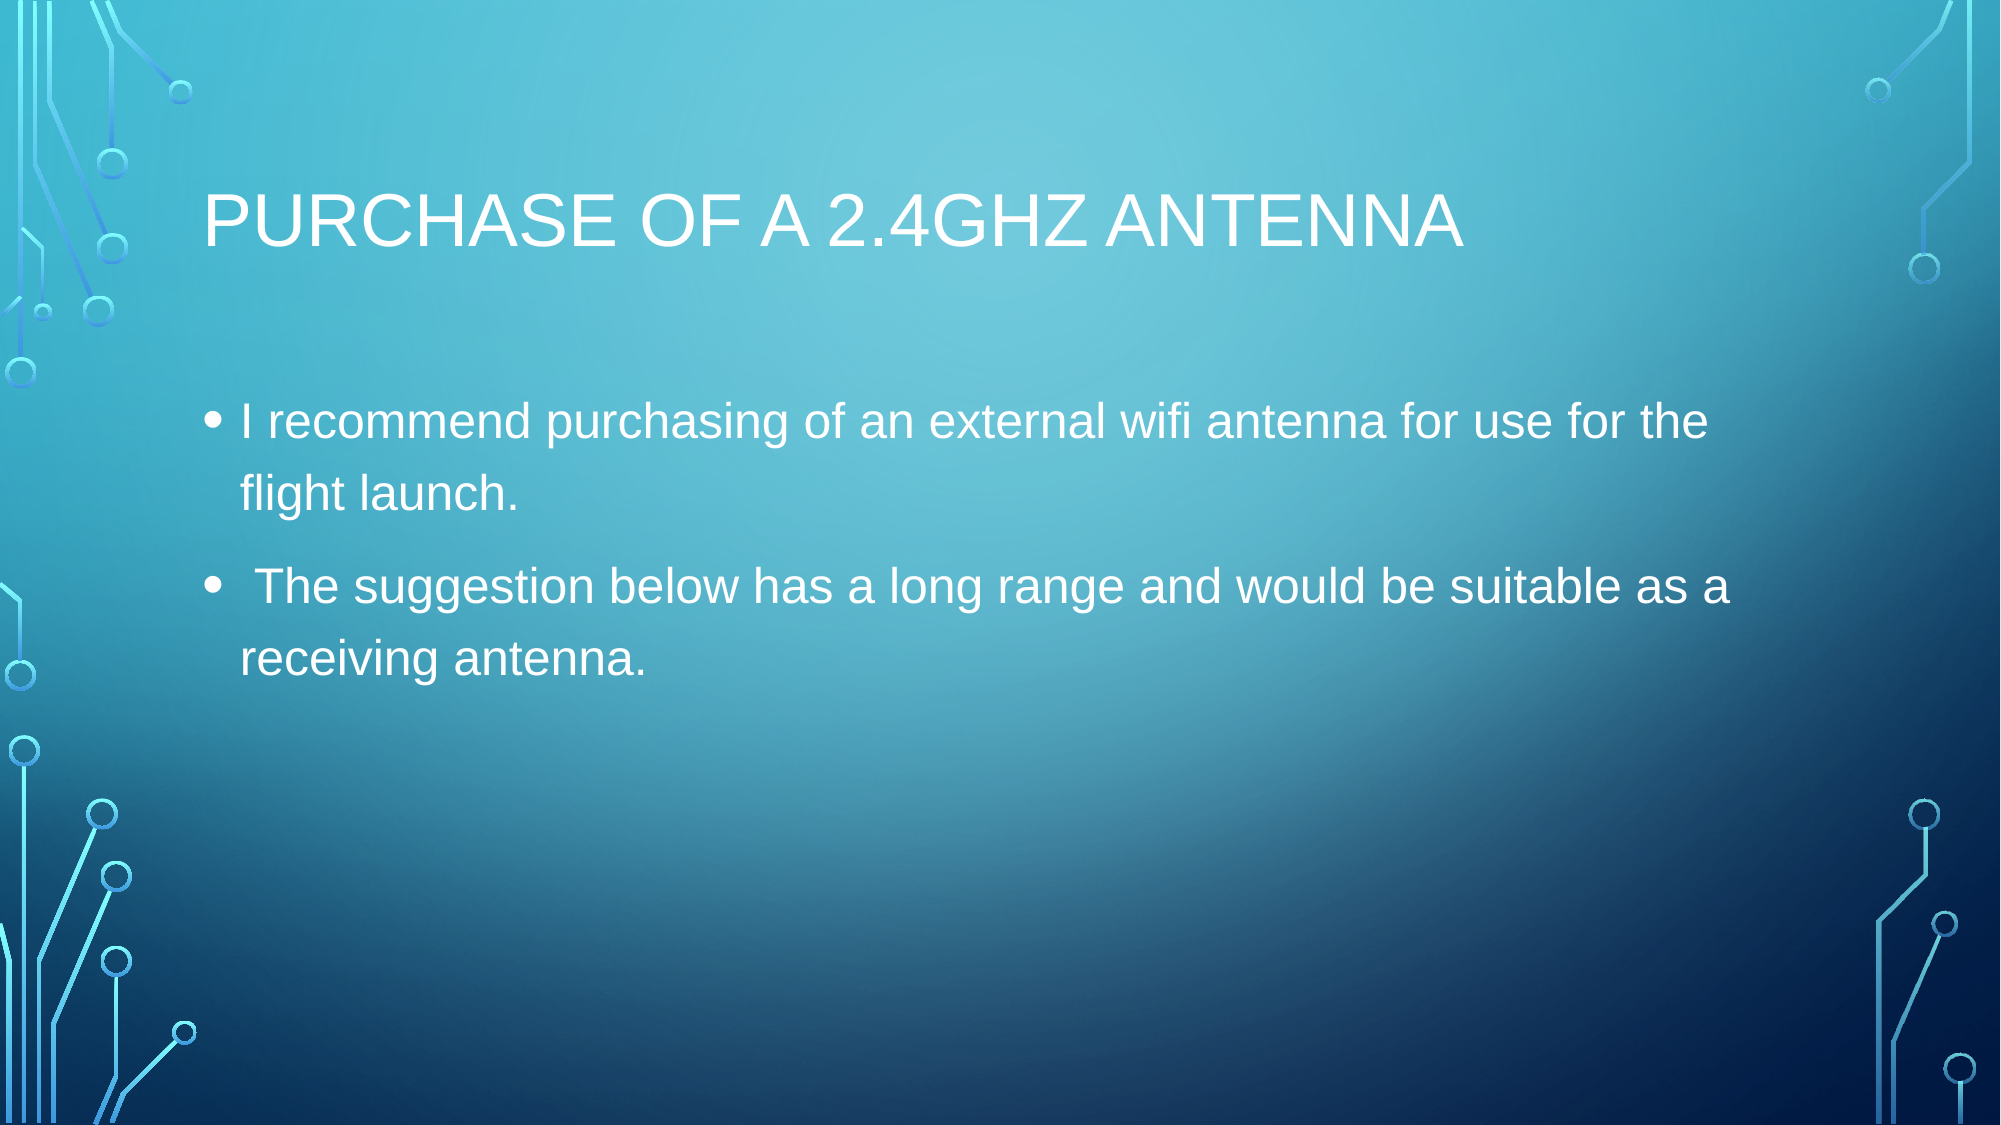

# Purchase of a 2.4GHZ antenna
I recommend purchasing of an external wifi antenna for use for the flight launch.
 The suggestion below has a long range and would be suitable as a receiving antenna.